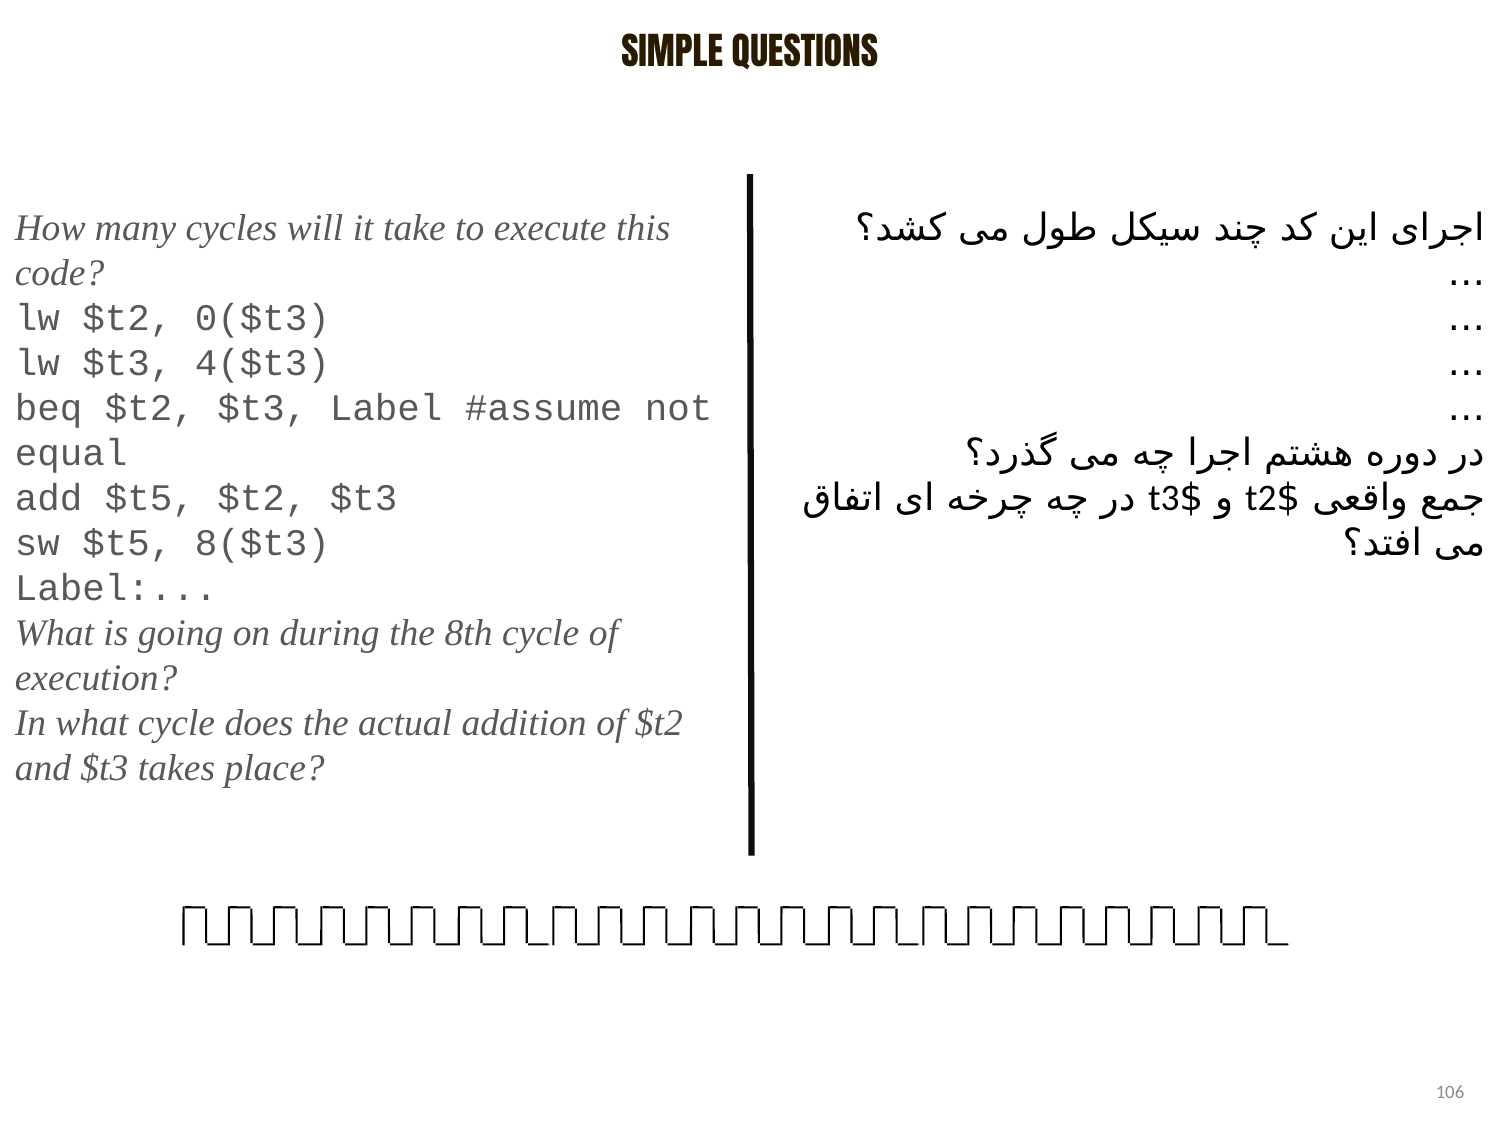

SIMPLE QUESTIONS
How many cycles will it take to execute this code?
lw $t2, 0($t3)
lw $t3, 4($t3)
beq $t2, $t3, Label #assume not equal
add $t5, $t2, $t3
sw $t5, 8($t3)
Label:...
What is going on during the 8th cycle of execution?
In what cycle does the actual addition of $t2 and $t3 takes place?
اجرای این کد چند سیکل طول می کشد؟
…
…
…
…
در دوره هشتم اجرا چه می گذرد؟
جمع واقعی $t2 و $t3 در چه چرخه ای اتفاق می افتد؟